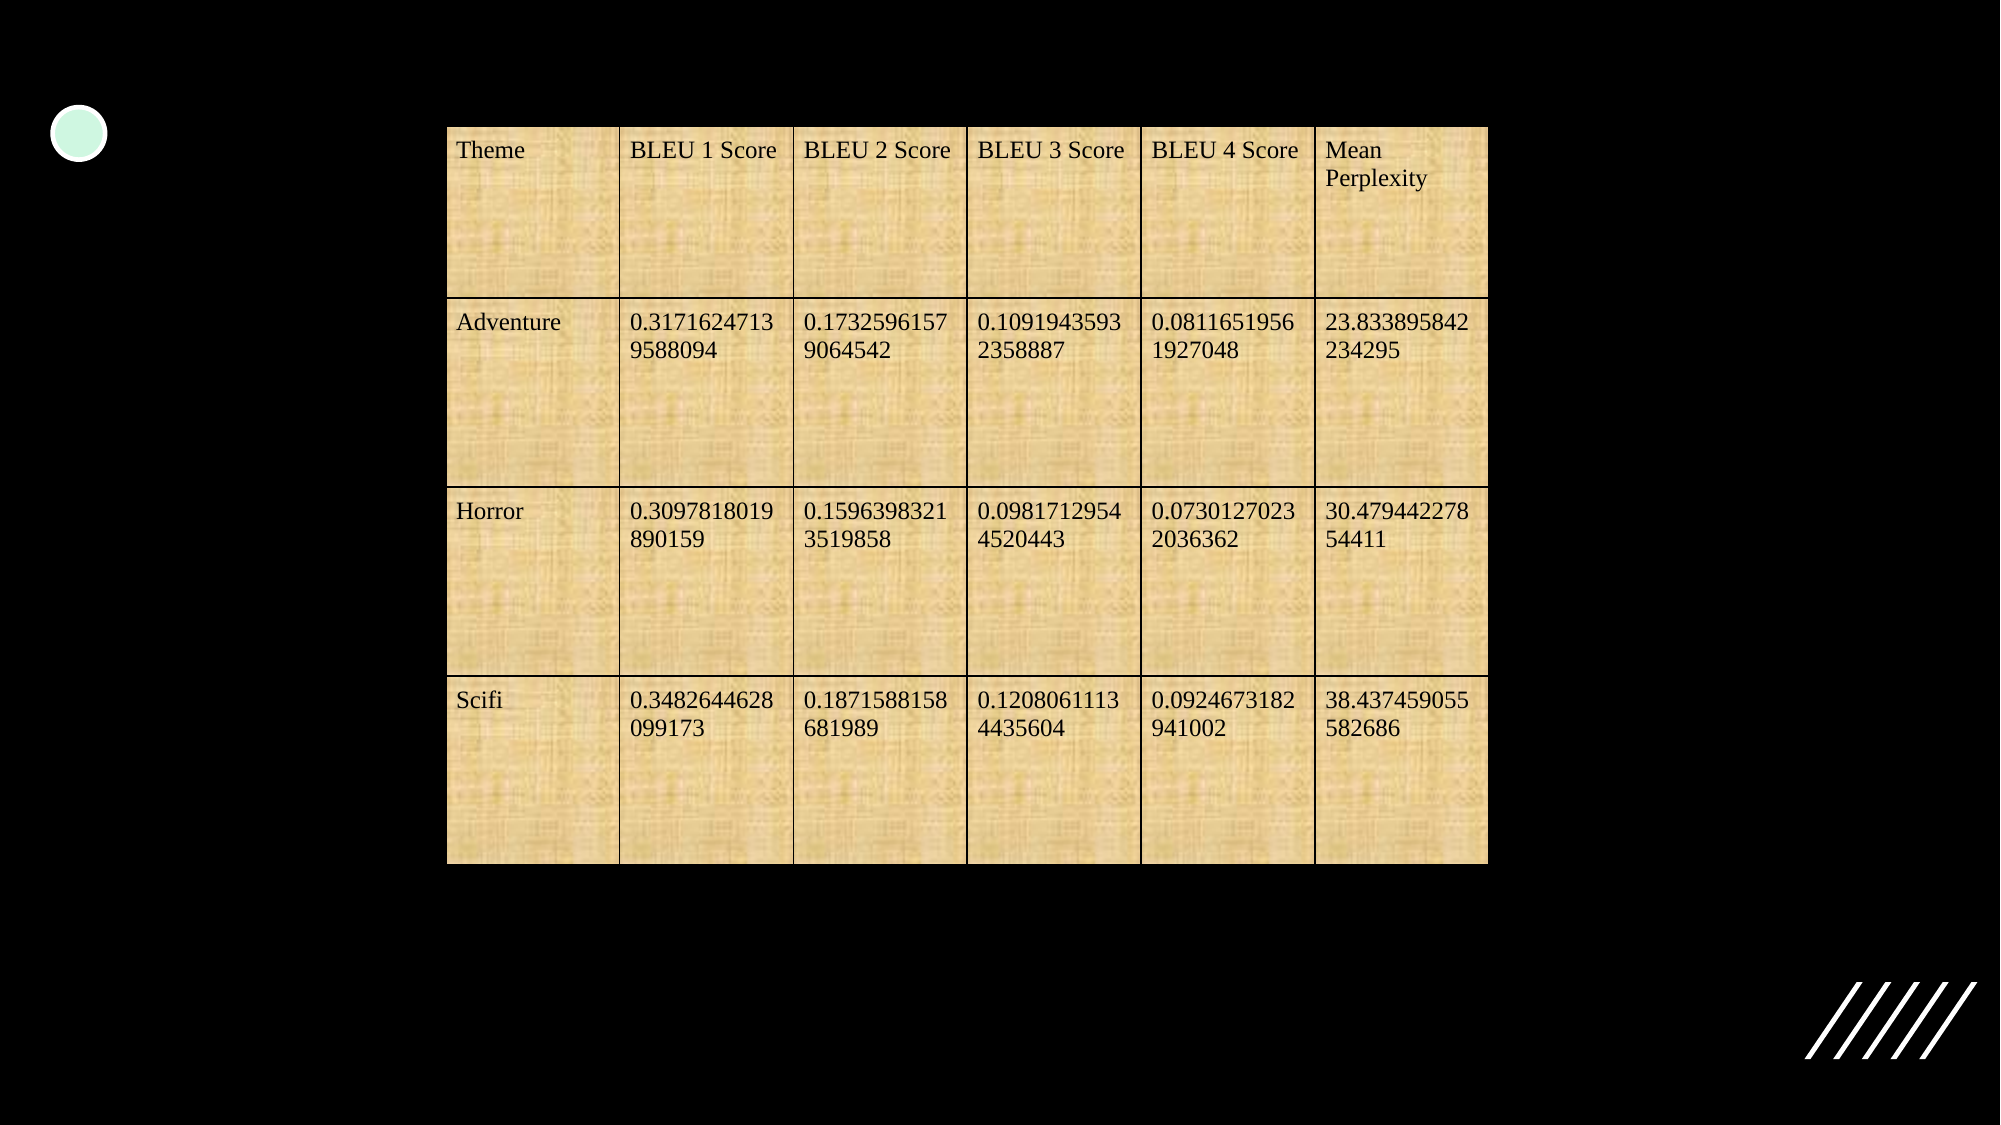

| Theme | BLEU 1 Score | BLEU 2 Score | BLEU 3 Score | BLEU 4 Score | Mean Perplexity |
| --- | --- | --- | --- | --- | --- |
| Adventure | 0.31716247139588094 | 0.17325961579064542 | 0.10919435932358887 | 0.08116519561927048 | 23.833895842234295 |
| Horror | 0.3097818019890159 | 0.15963983213519858 | 0.09817129544520443 | 0.07301270232036362 | 30.47944227854411 |
| Scifi | 0.3482644628099173 | 0.1871588158681989 | 0.12080611134435604 | 0.0924673182941002 | 38.437459055582686 |